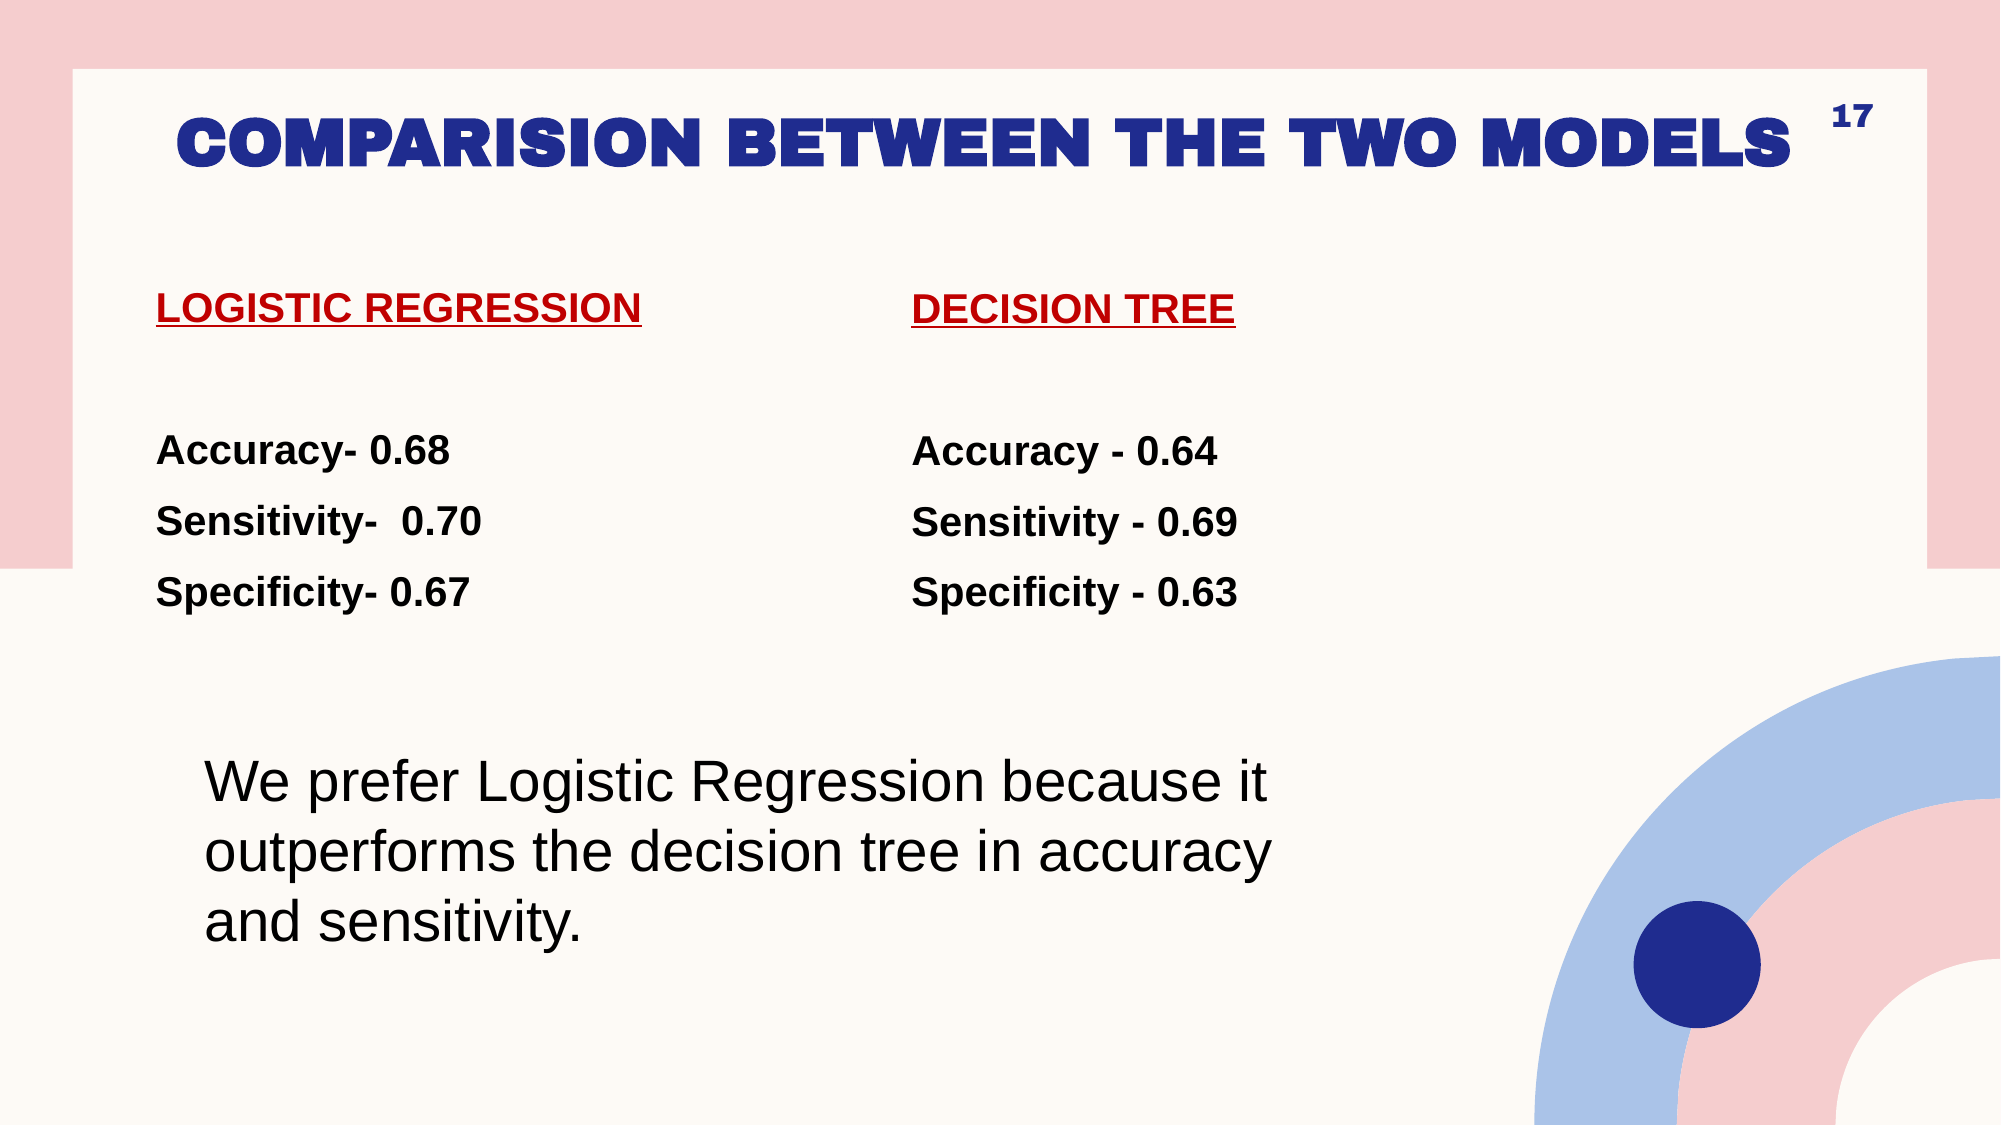

# COMPARISION BETWEEN THE TWO MODELS
17
LOGISTIC REGRESSION

Accuracy- 0.68
Sensitivity-  0.70
Specificity- 0.67

DECISION TREE

Accuracy - 0.64
Sensitivity - 0.69
Specificity - 0.63
We prefer Logistic Regression because it outperforms the decision tree in accuracy and sensitivity.